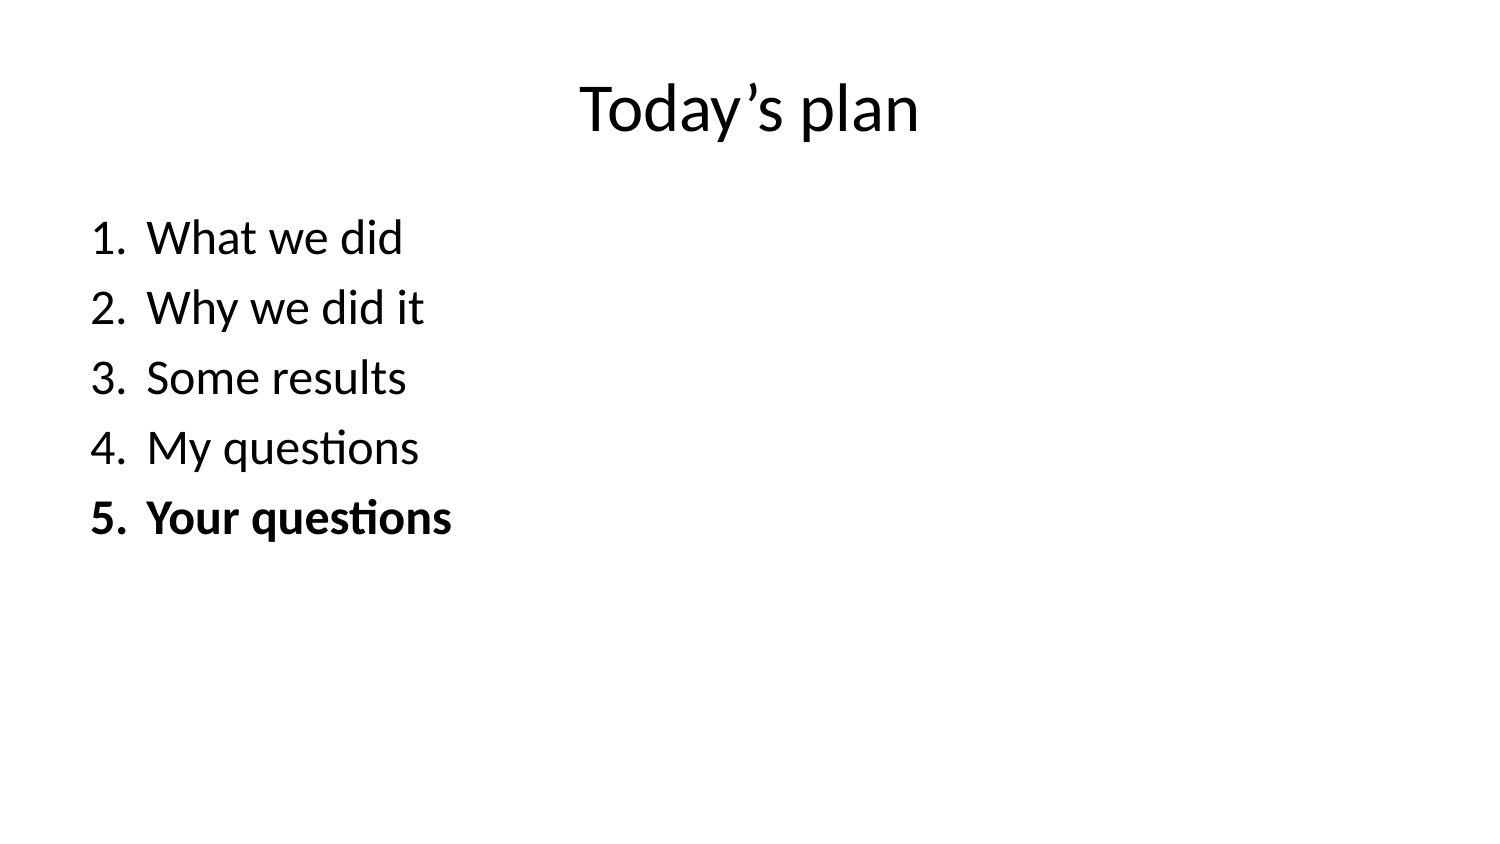

# Today’s plan
What we did
Why we did it
Some results
My questions
Your questions